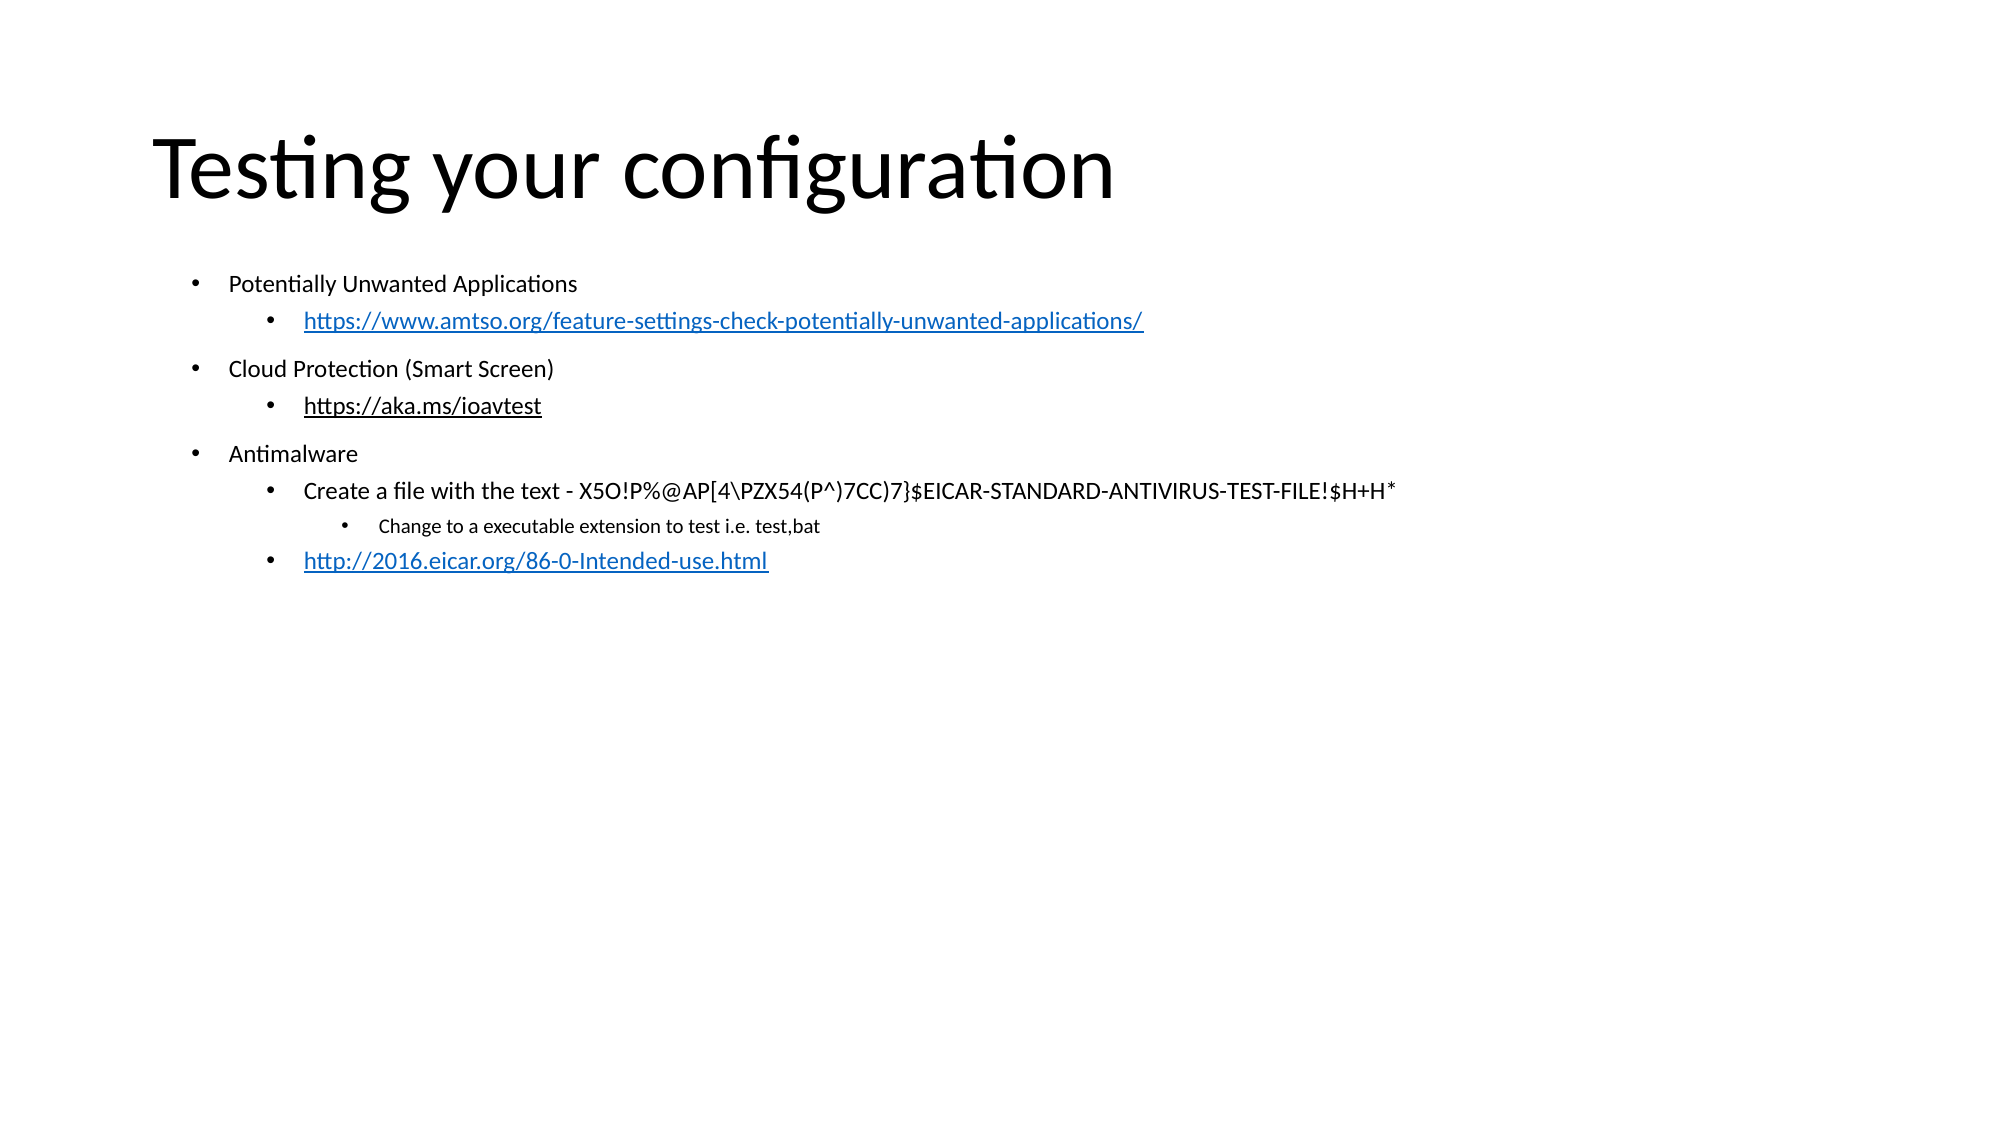

# Testing your configuration
Potentially Unwanted Applications
https://www.amtso.org/feature-settings-check-potentially-unwanted-applications/
Cloud Protection (Smart Screen)
https://aka.ms/ioavtest
Antimalware
Create a file with the text - X5O!P%@AP[4\PZX54(P^)7CC)7}$EICAR-STANDARD-ANTIVIRUS-TEST-FILE!$H+H*
Change to a executable extension to test i.e. test,bat
http://2016.eicar.org/86-0-Intended-use.html